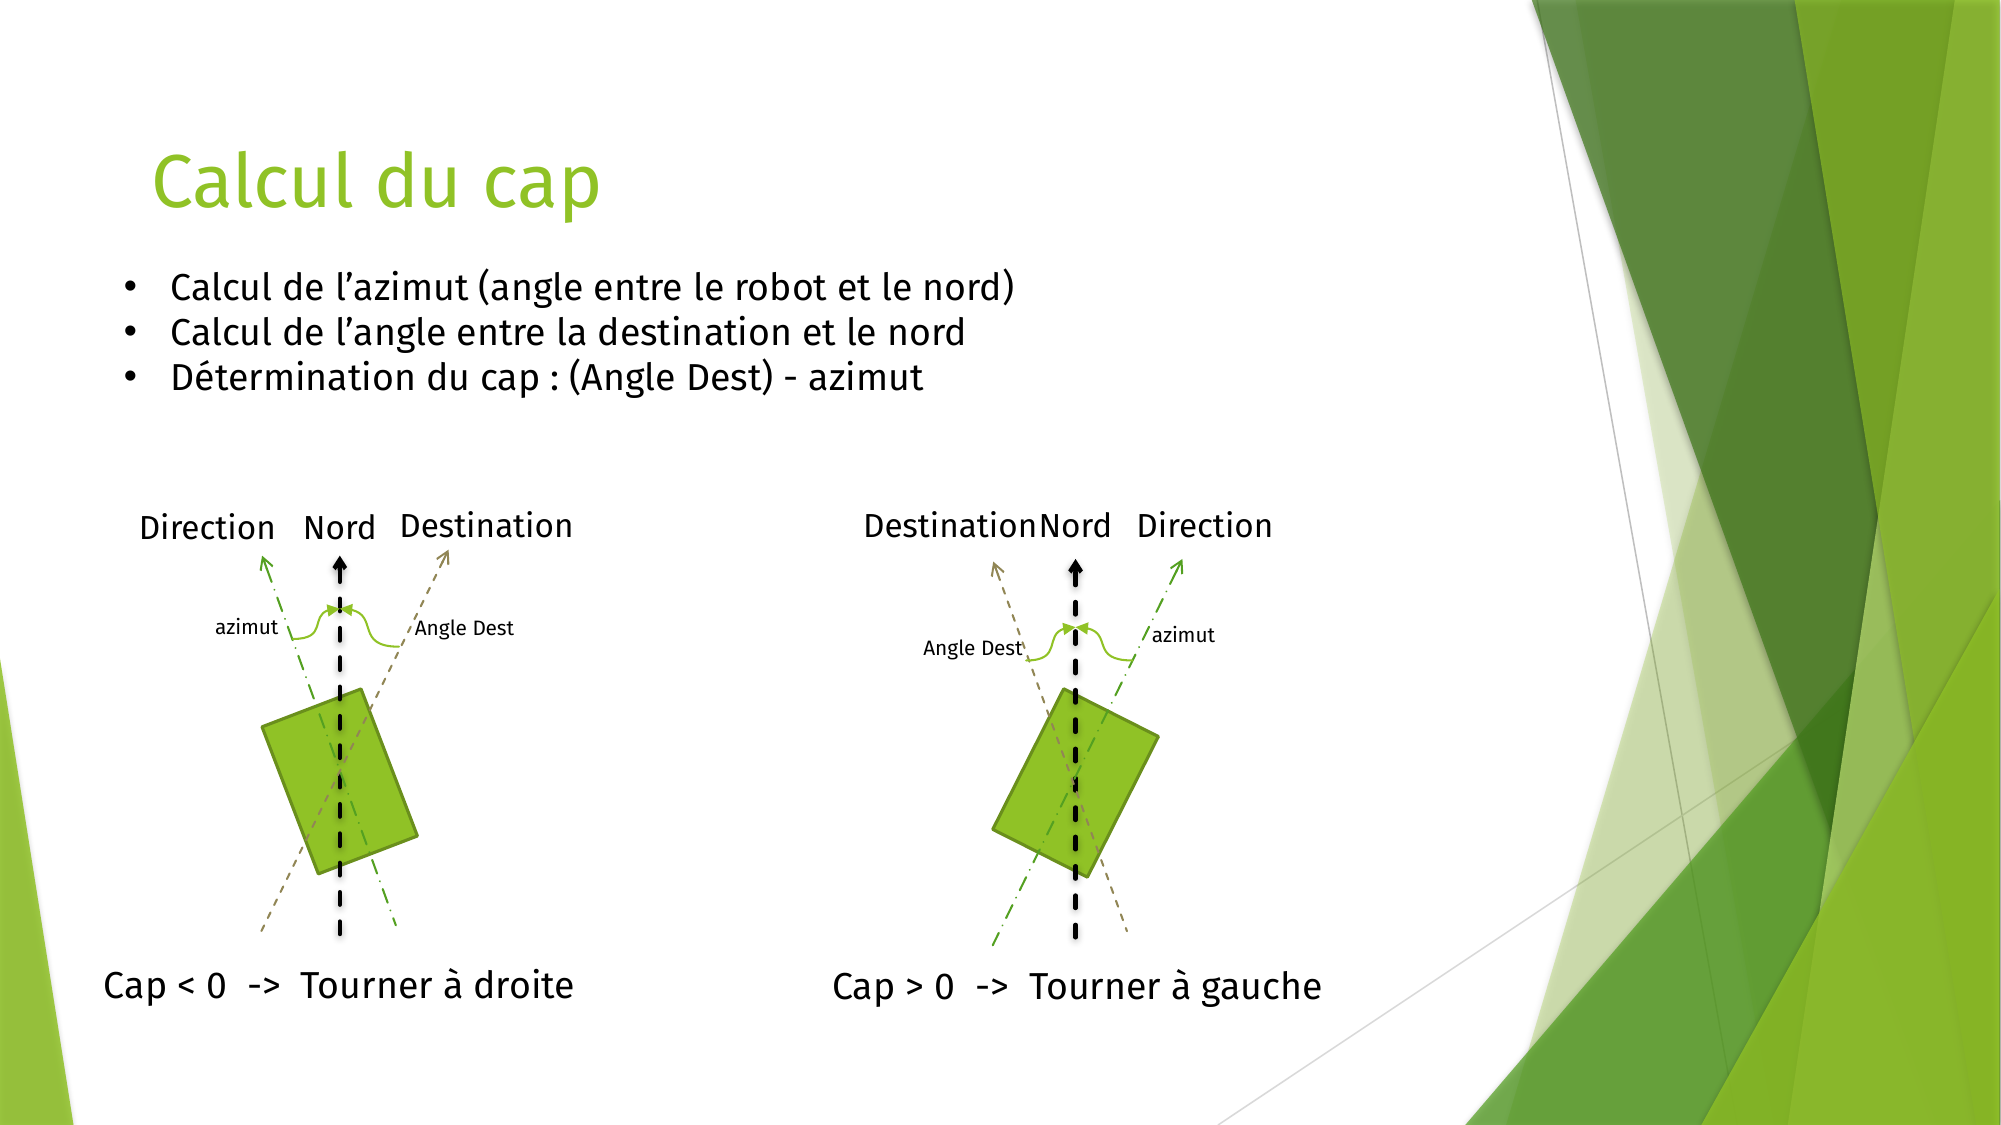

Calcul du cap
Calcul de l’azimut (angle entre le robot et le nord)
Calcul de l’angle entre la destination et le nord
Détermination du cap : (Angle Dest) - azimut
Destination
Destination
Nord
Direction
Direction
Nord
azimut
Angle Dest
azimut
Angle Dest

Cap < 0  ->  Tourner à droite
Cap > 0  ->  Tourner à gauche